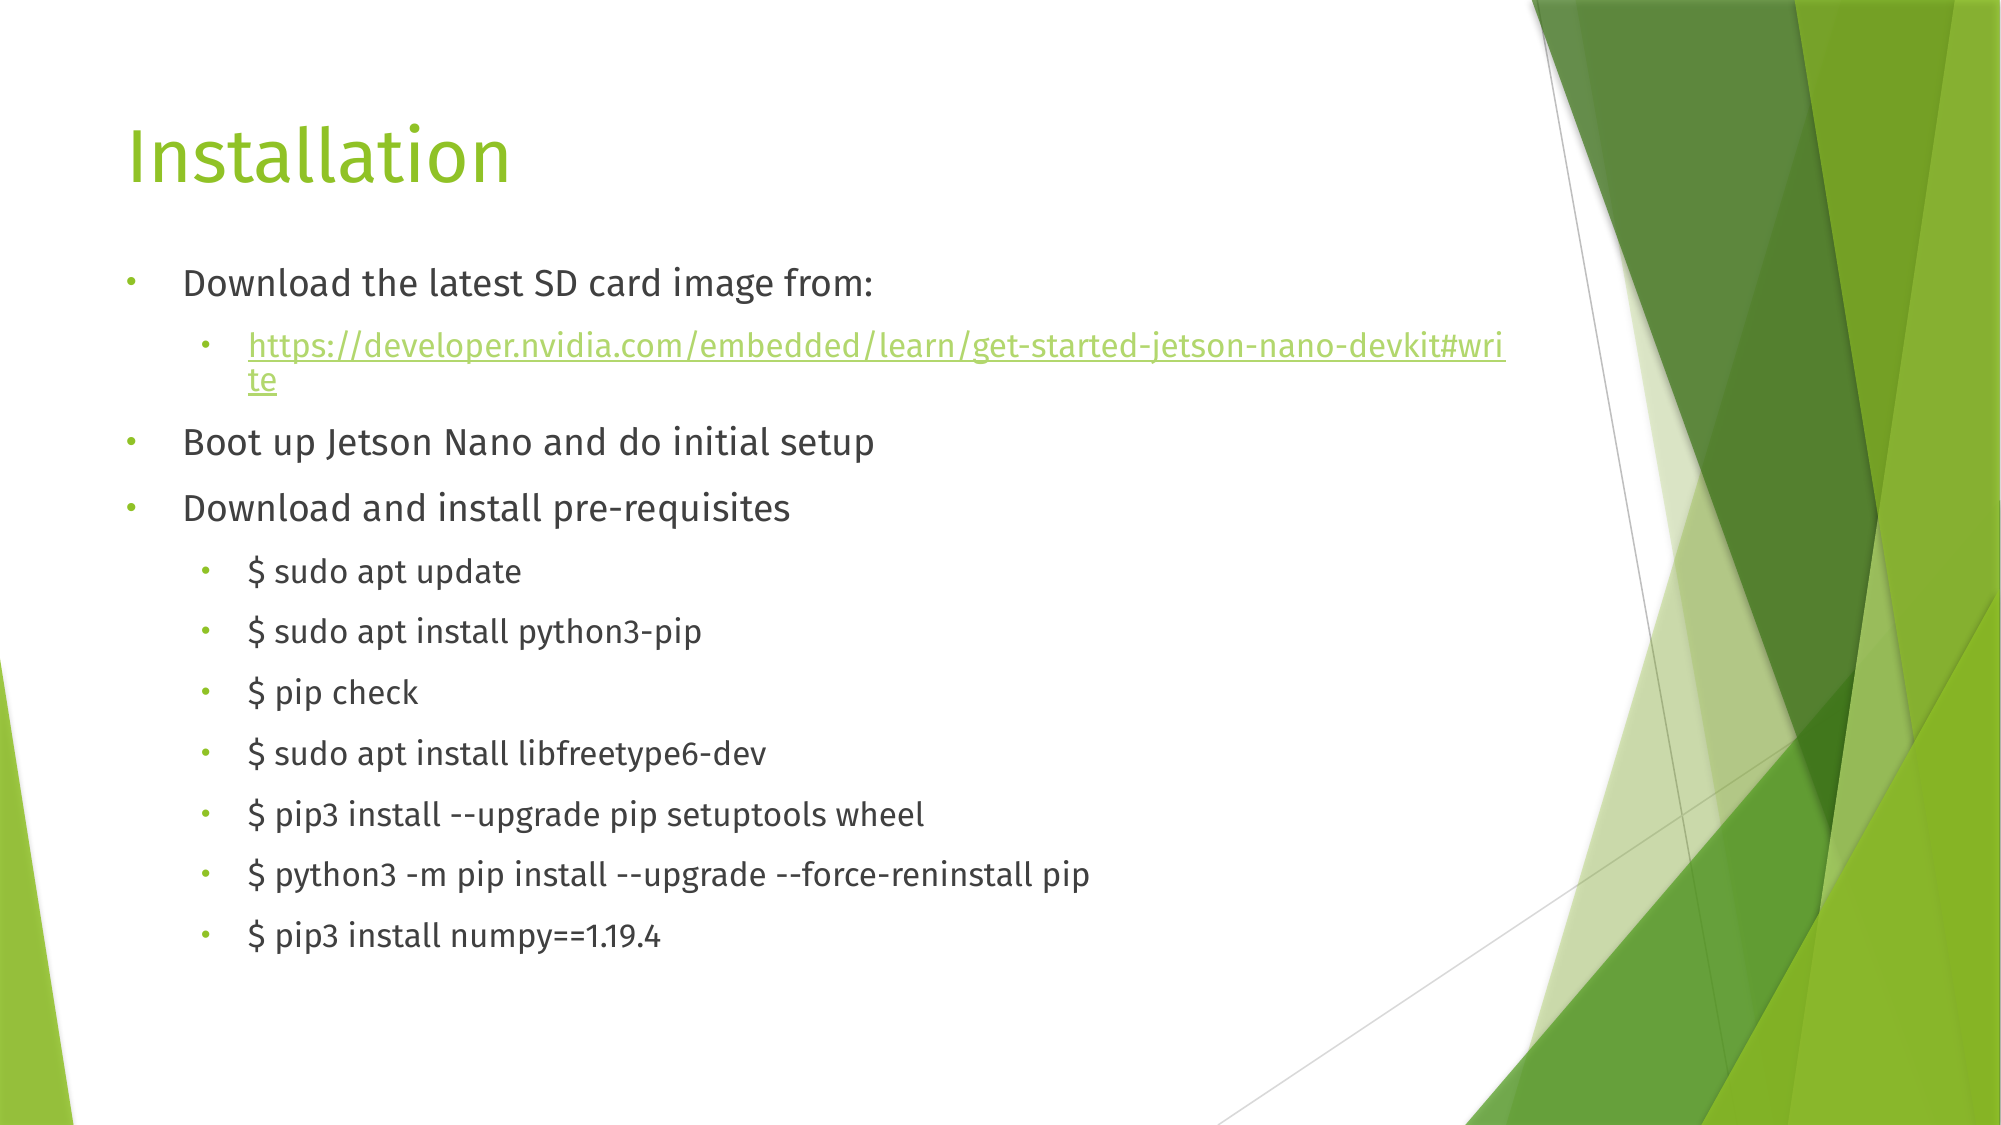

# Installation
Download the latest SD card image from:
https://developer.nvidia.com/embedded/learn/get-started-jetson-nano-devkit#write
Boot up Jetson Nano and do initial setup
Download and install pre-requisites
$ sudo apt update
$ sudo apt install python3-pip
$ pip check
$ sudo apt install libfreetype6-dev
$ pip3 install --upgrade pip setuptools wheel
$ python3 -m pip install --upgrade --force-reninstall pip
$ pip3 install numpy==1.19.4